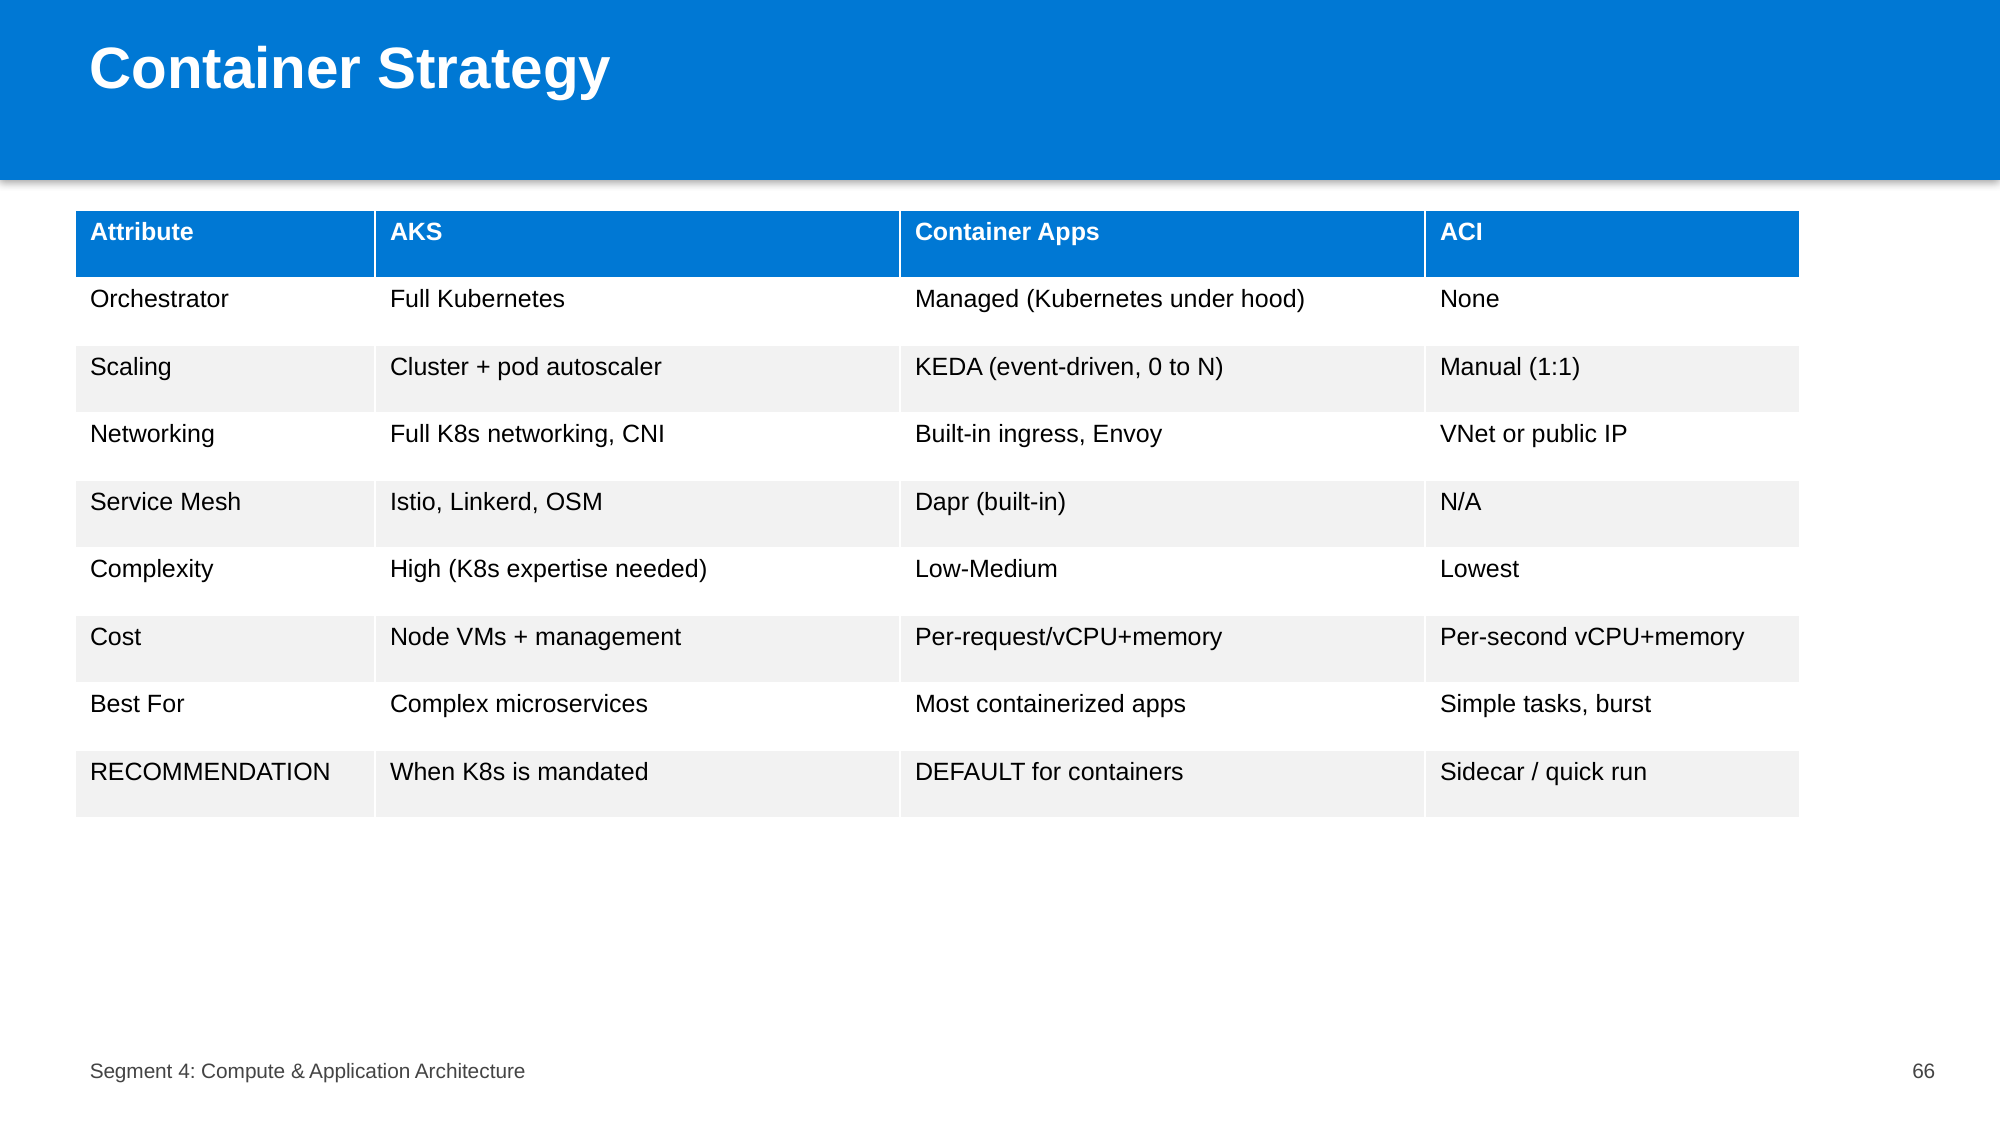

Container Strategy
| Attribute | AKS | Container Apps | ACI |
| --- | --- | --- | --- |
| Orchestrator | Full Kubernetes | Managed (Kubernetes under hood) | None |
| Scaling | Cluster + pod autoscaler | KEDA (event-driven, 0 to N) | Manual (1:1) |
| Networking | Full K8s networking, CNI | Built-in ingress, Envoy | VNet or public IP |
| Service Mesh | Istio, Linkerd, OSM | Dapr (built-in) | N/A |
| Complexity | High (K8s expertise needed) | Low-Medium | Lowest |
| Cost | Node VMs + management | Per-request/vCPU+memory | Per-second vCPU+memory |
| Best For | Complex microservices | Most containerized apps | Simple tasks, burst |
| RECOMMENDATION | When K8s is mandated | DEFAULT for containers | Sidecar / quick run |
Segment 4: Compute & Application Architecture
66